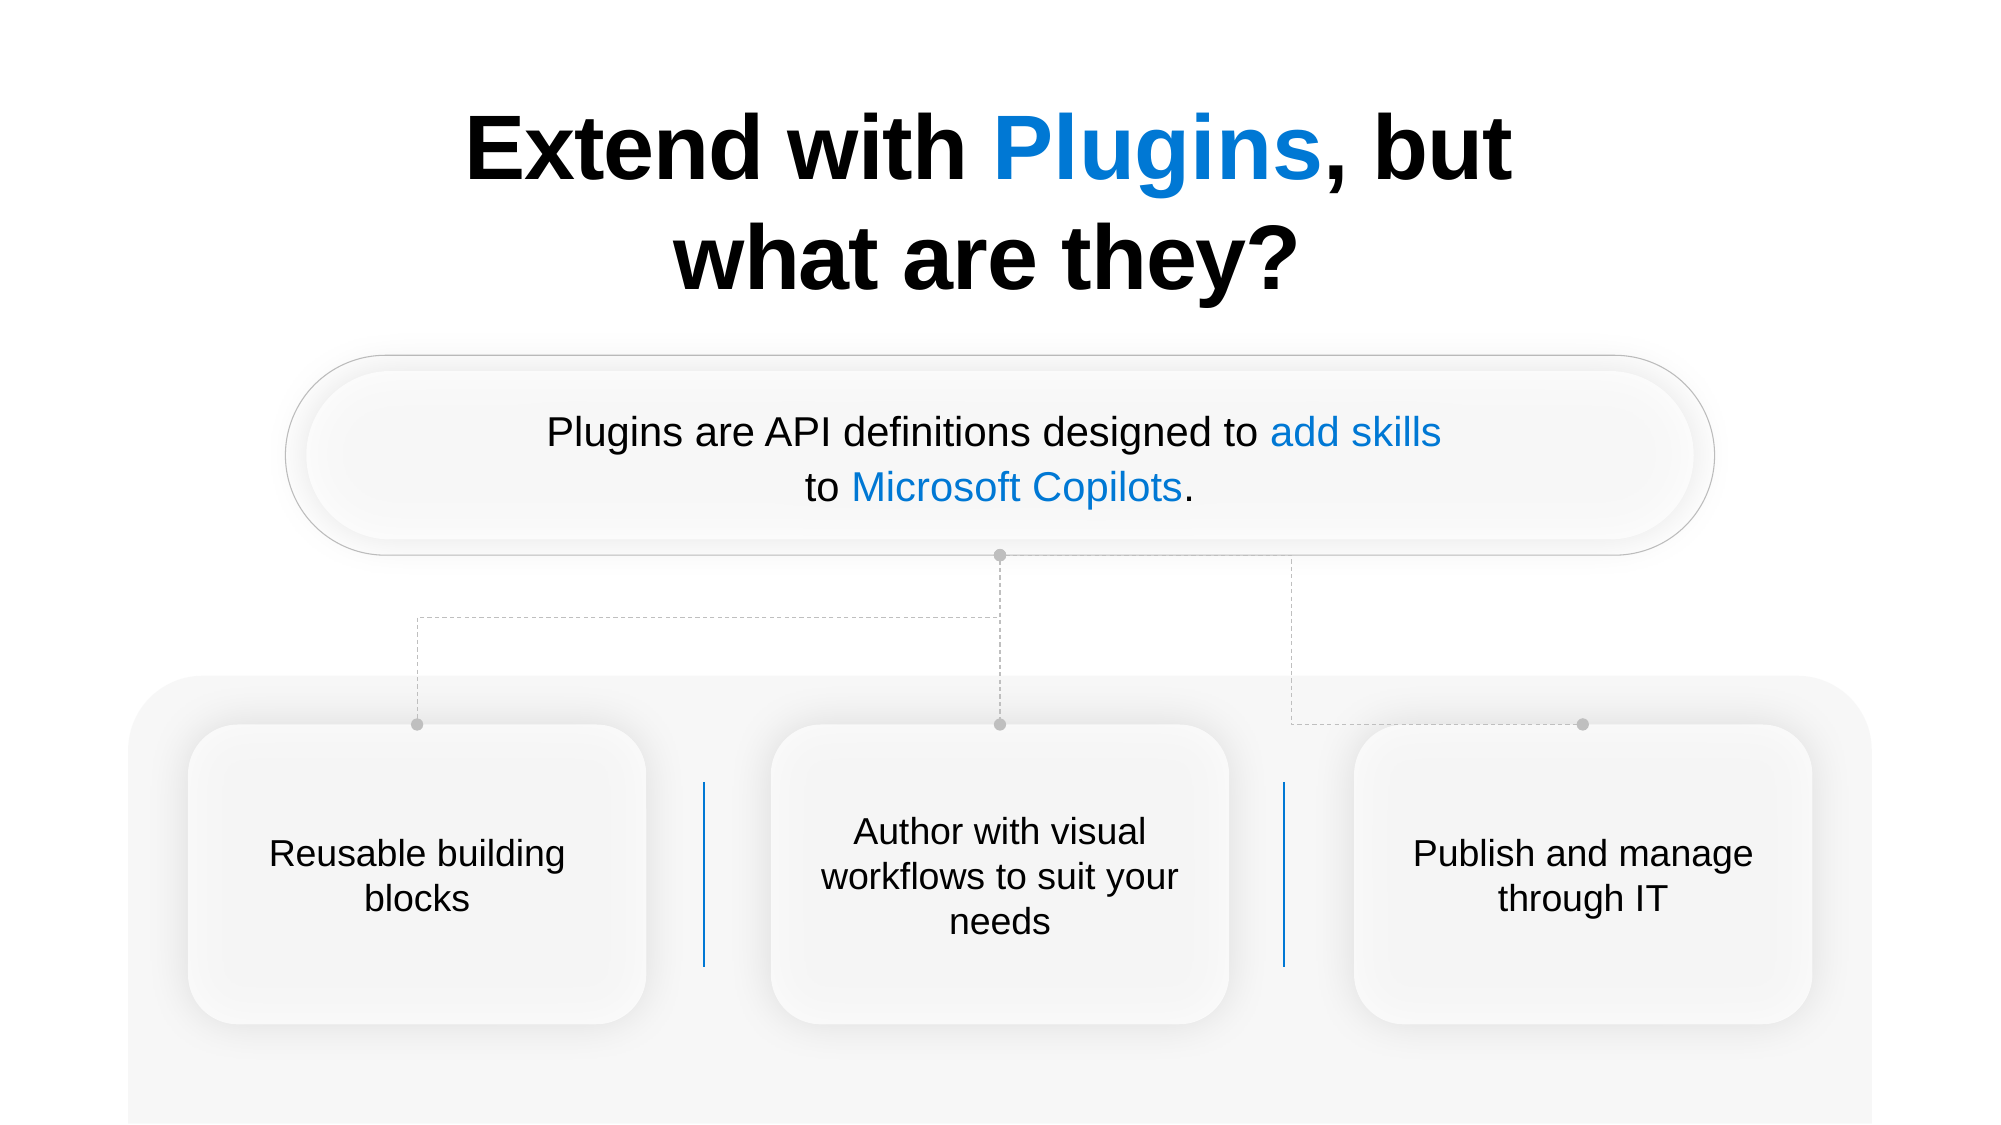

Extend with Plugins, but what are they?

Plugins are API definitions designed to add skills
to Microsoft Copilots.

Reusable building blocks
Author with visual workflows to suit your needs
Publish and manage through IT